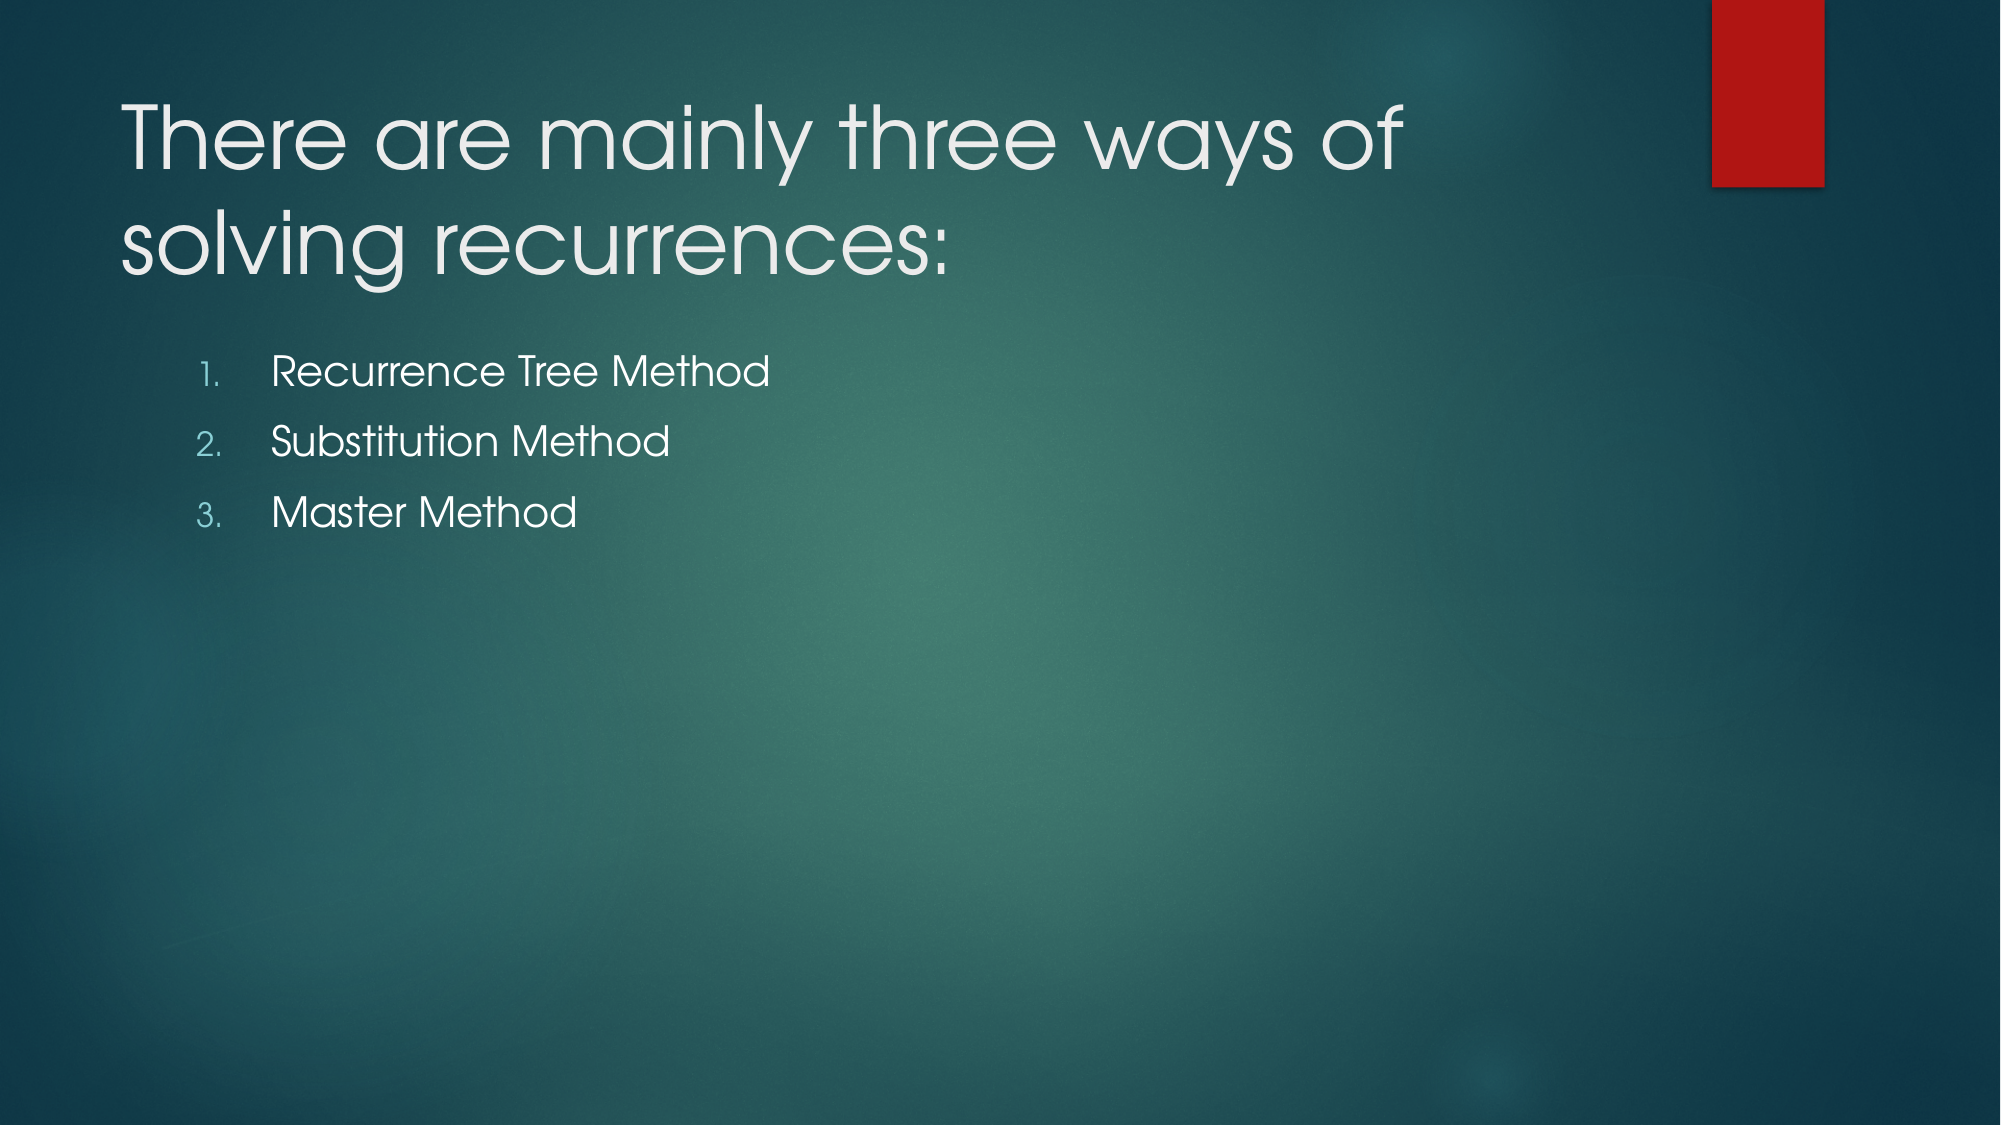

# There are mainly three ways of solving recurrences:
Recurrence Tree Method
Substitution Method
Master Method